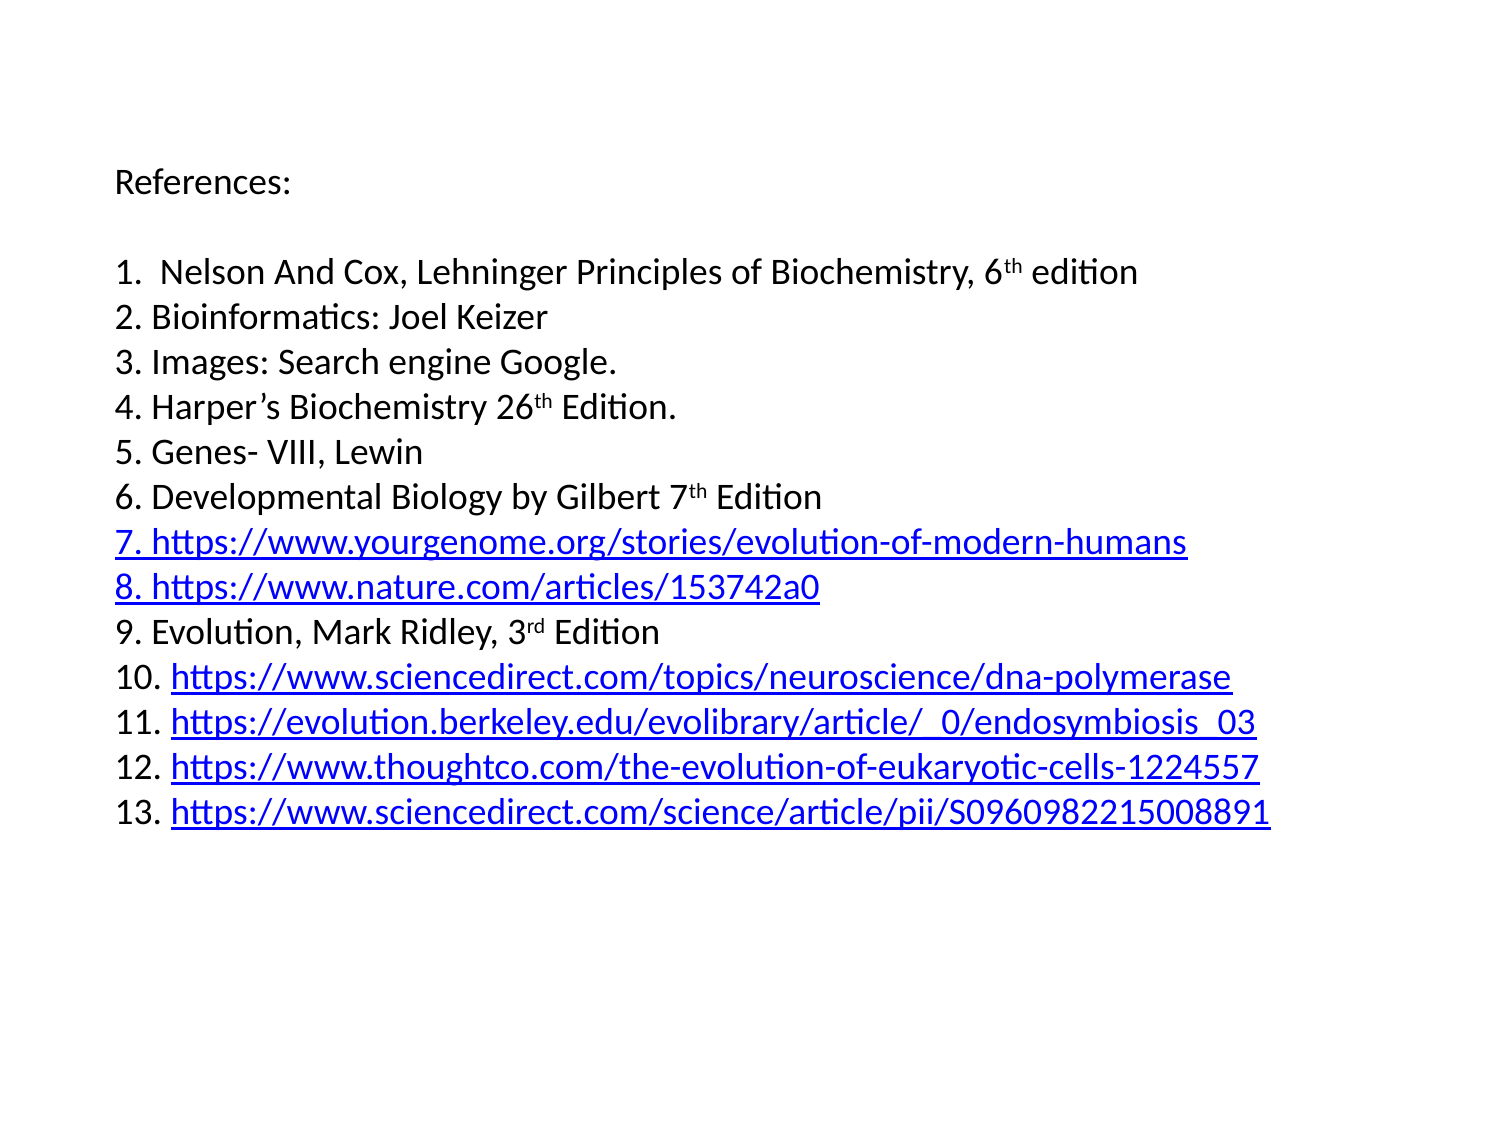

References:

1.  Nelson And Cox, Lehninger Principles of Biochemistry, 6th edition
2. Bioinformatics: Joel Keizer
3. Images: Search engine Google.
4. Harper’s Biochemistry 26th Edition.
5. Genes- VIII, Lewin
6. Developmental Biology by Gilbert 7th Edition
7. https://www.yourgenome.org/stories/evolution-of-modern-humans
8. https://www.nature.com/articles/153742a0
9. Evolution, Mark Ridley, 3rd Edition
10. https://www.sciencedirect.com/topics/neuroscience/dna-polymerase
11. https://evolution.berkeley.edu/evolibrary/article/_0/endosymbiosis_03
12. https://www.thoughtco.com/the-evolution-of-eukaryotic-cells-1224557
13. https://www.sciencedirect.com/science/article/pii/S0960982215008891